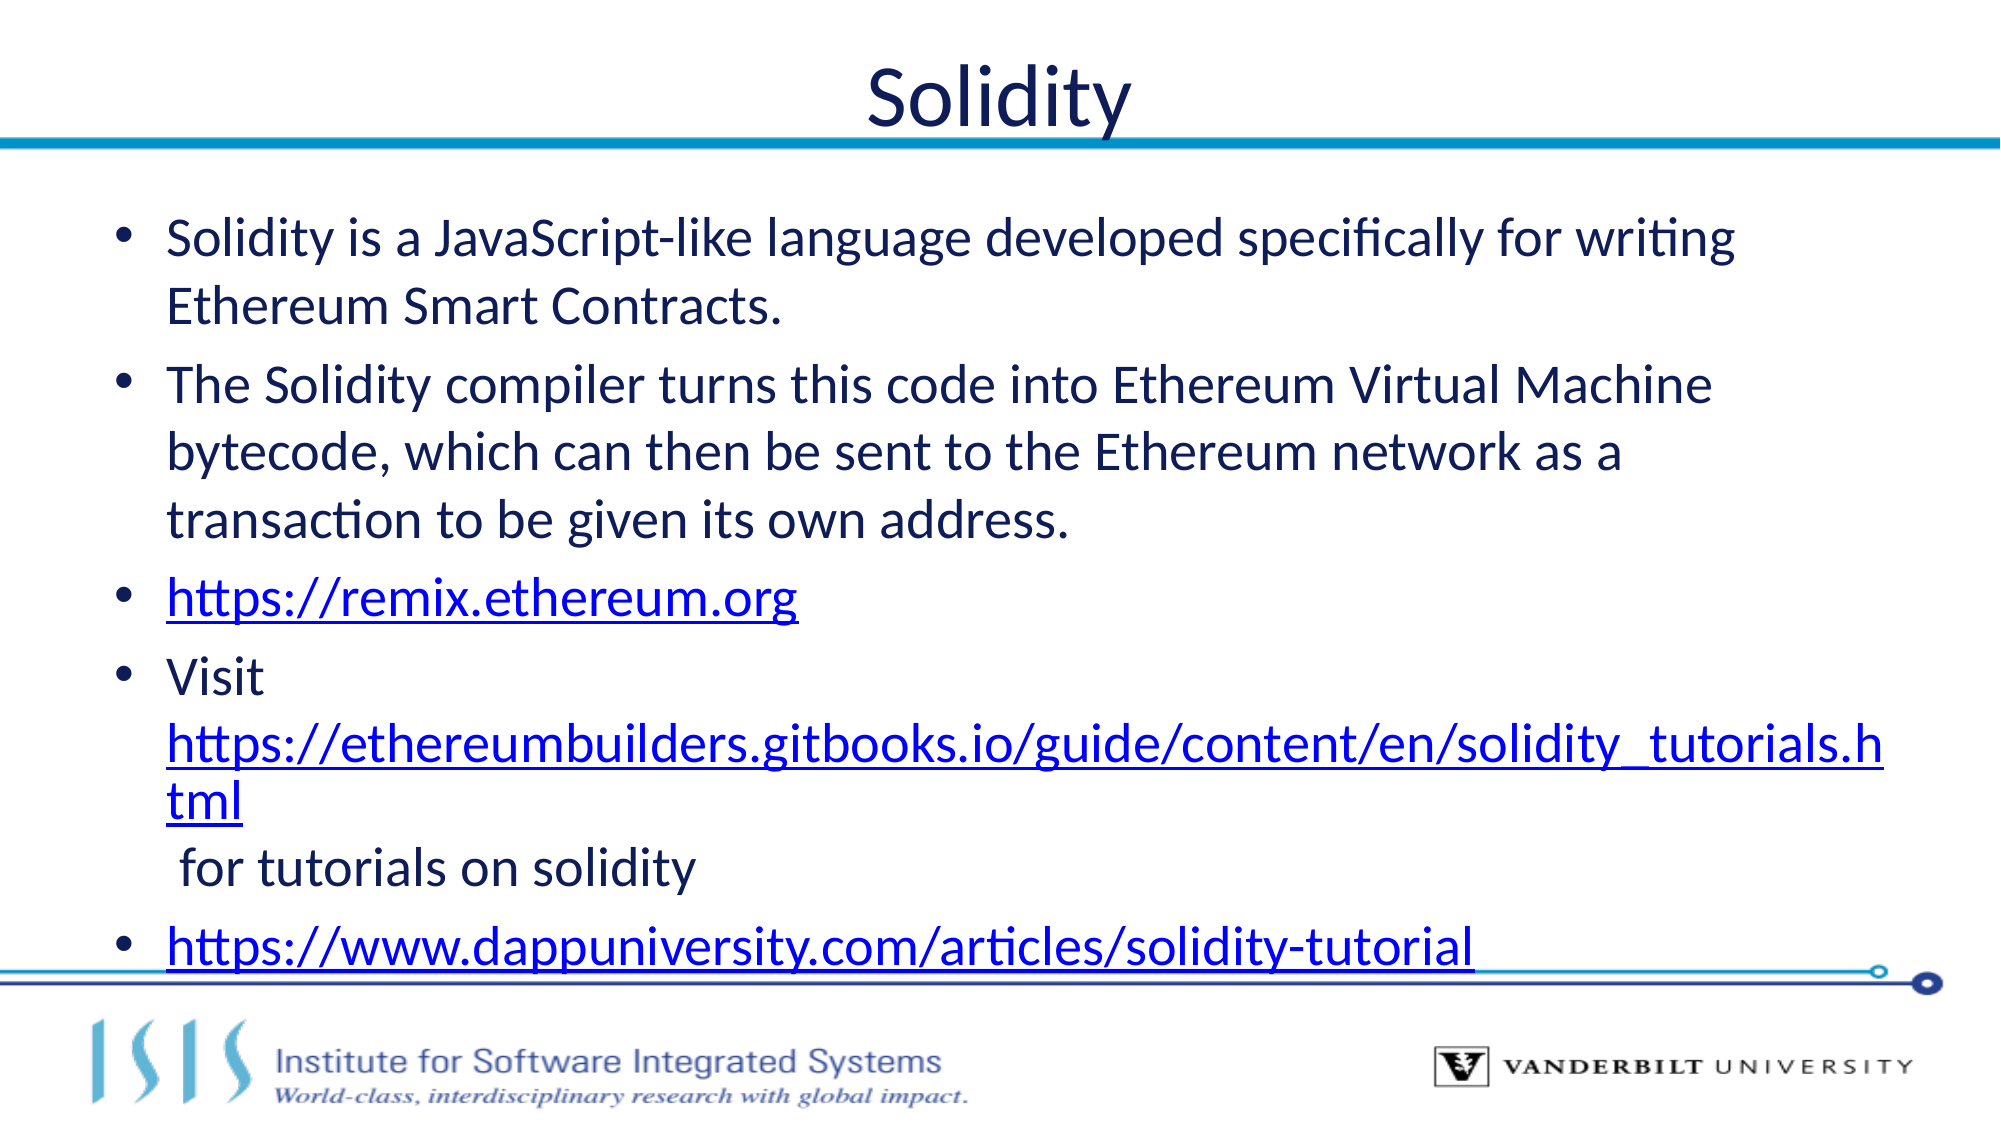

# Solidity
Solidity is a JavaScript-like language developed specifically for writing Ethereum Smart Contracts.
The Solidity compiler turns this code into Ethereum Virtual Machine bytecode, which can then be sent to the Ethereum network as a transaction to be given its own address.
https://remix.ethereum.org
Visit https://ethereumbuilders.gitbooks.io/guide/content/en/solidity_tutorials.html for tutorials on solidity
https://www.dappuniversity.com/articles/solidity-tutorial